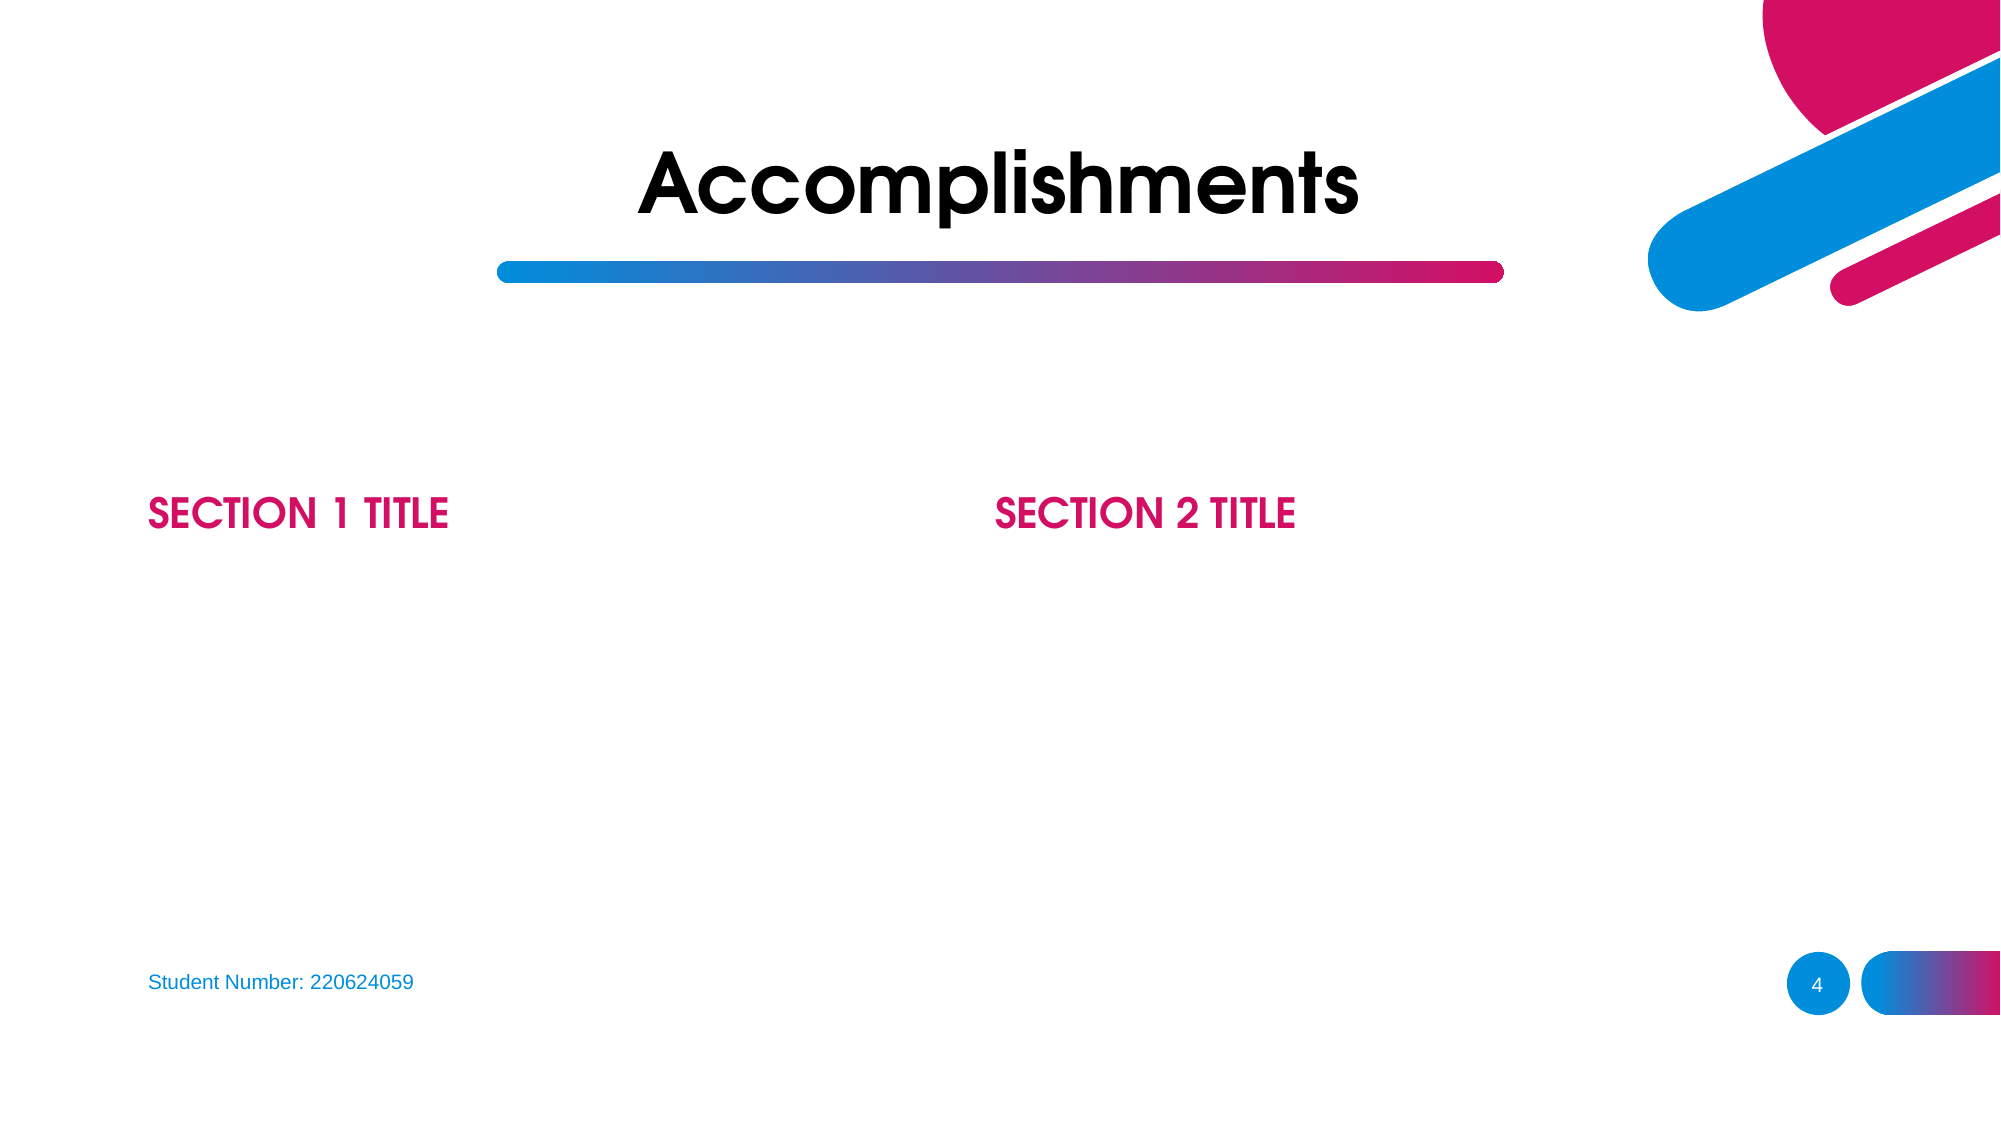

# Accomplishments

SECTION 1 TITLE
SECTION 2 TITLE

Student Number: 220624059
4